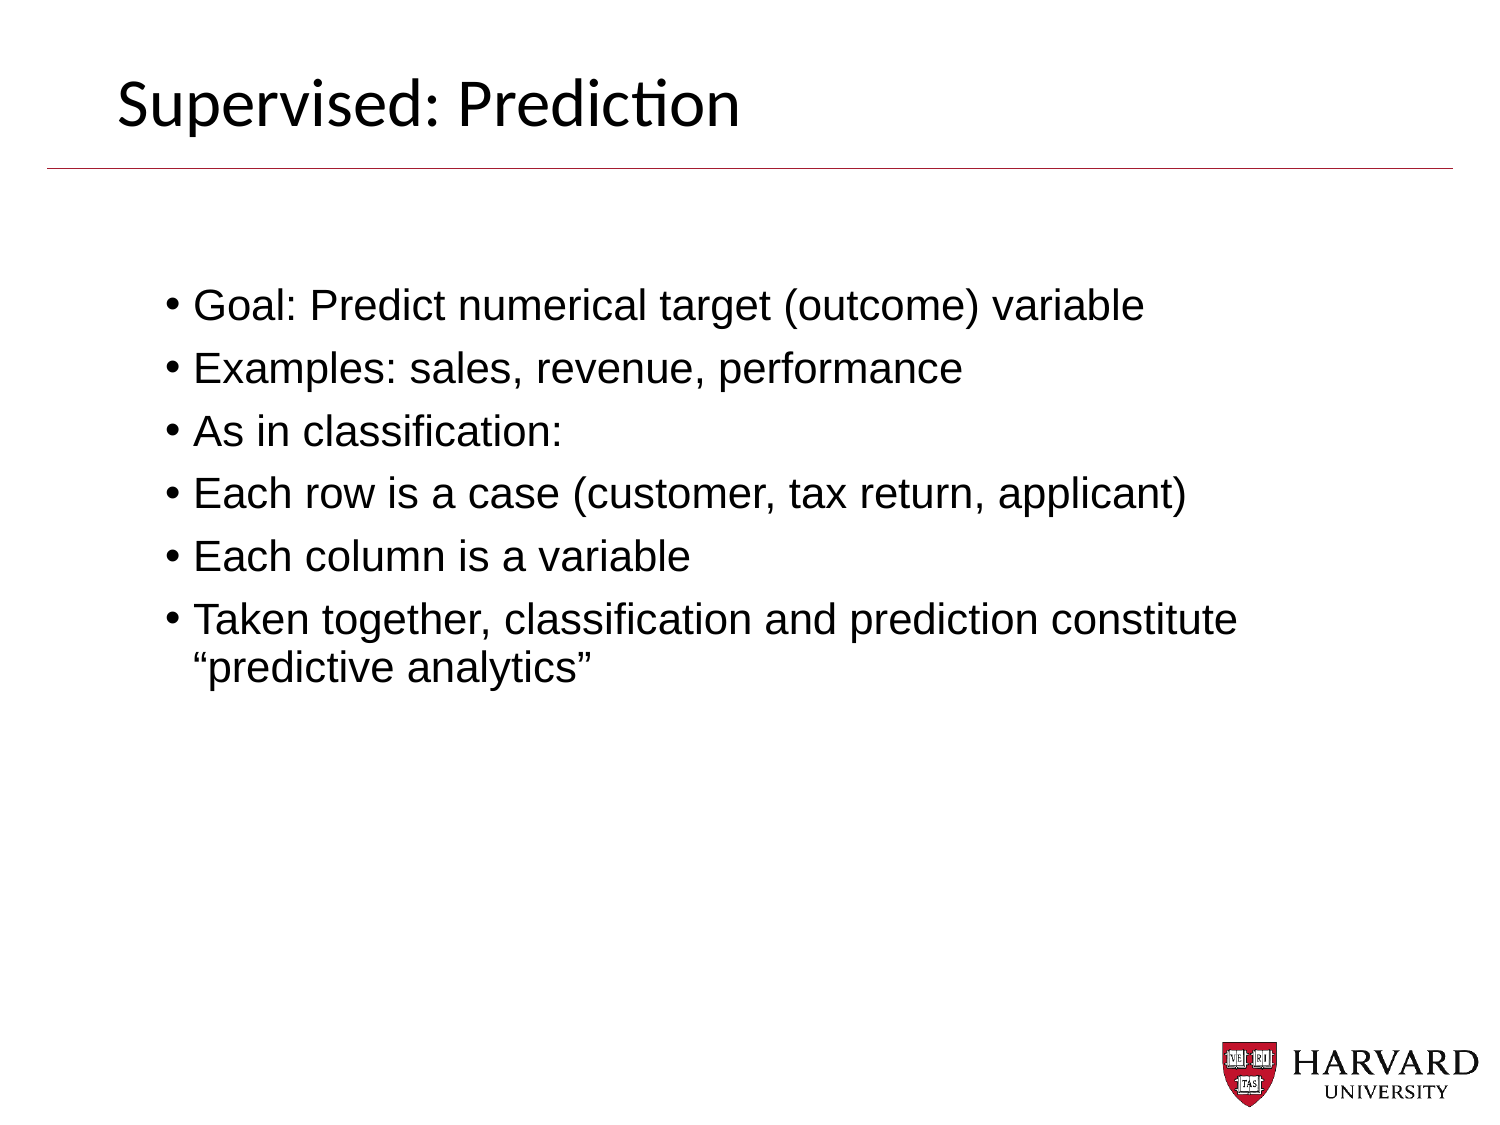

# Supervised: Prediction
Goal: Predict numerical target (outcome) variable
Examples: sales, revenue, performance
As in classification:
Each row is a case (customer, tax return, applicant)
Each column is a variable
Taken together, classification and prediction constitute “predictive analytics”